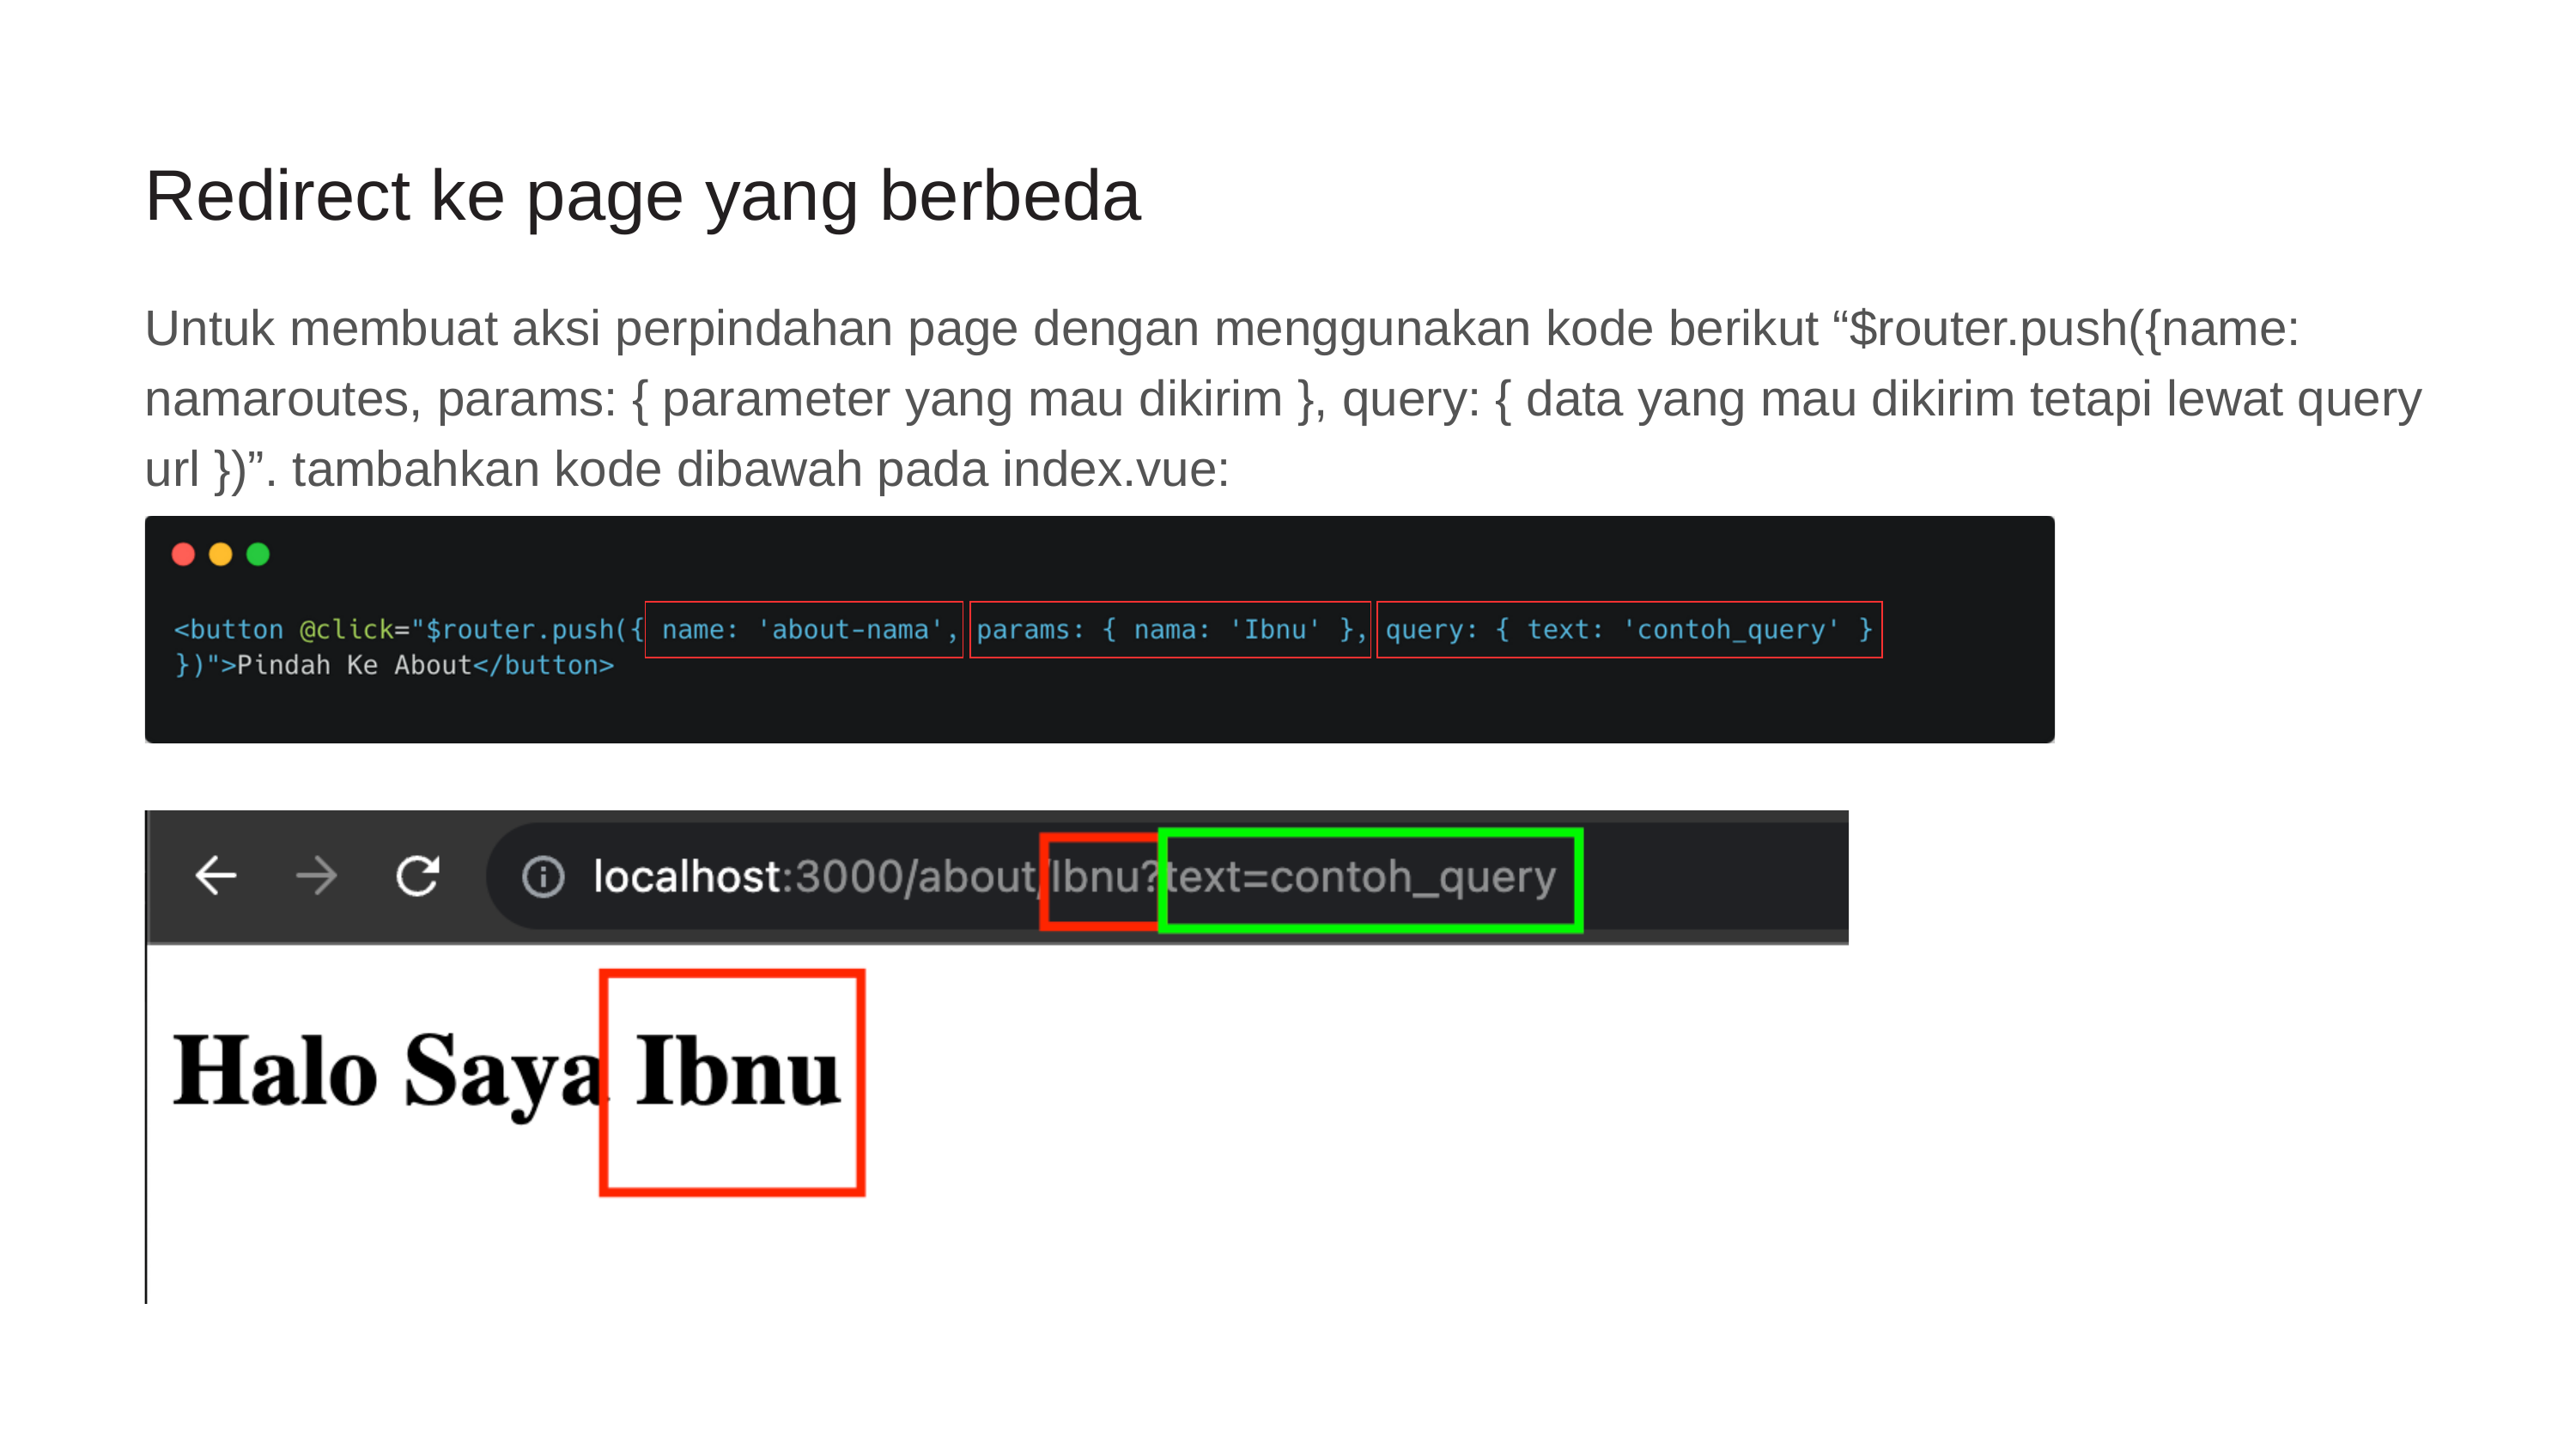

Redirect ke page yang berbeda
Untuk membuat aksi perpindahan page dengan menggunakan kode berikut “$router.push({name: namaroutes, params: { parameter yang mau dikirim }, query: { data yang mau dikirim tetapi lewat query url })”. tambahkan kode dibawah pada index.vue: